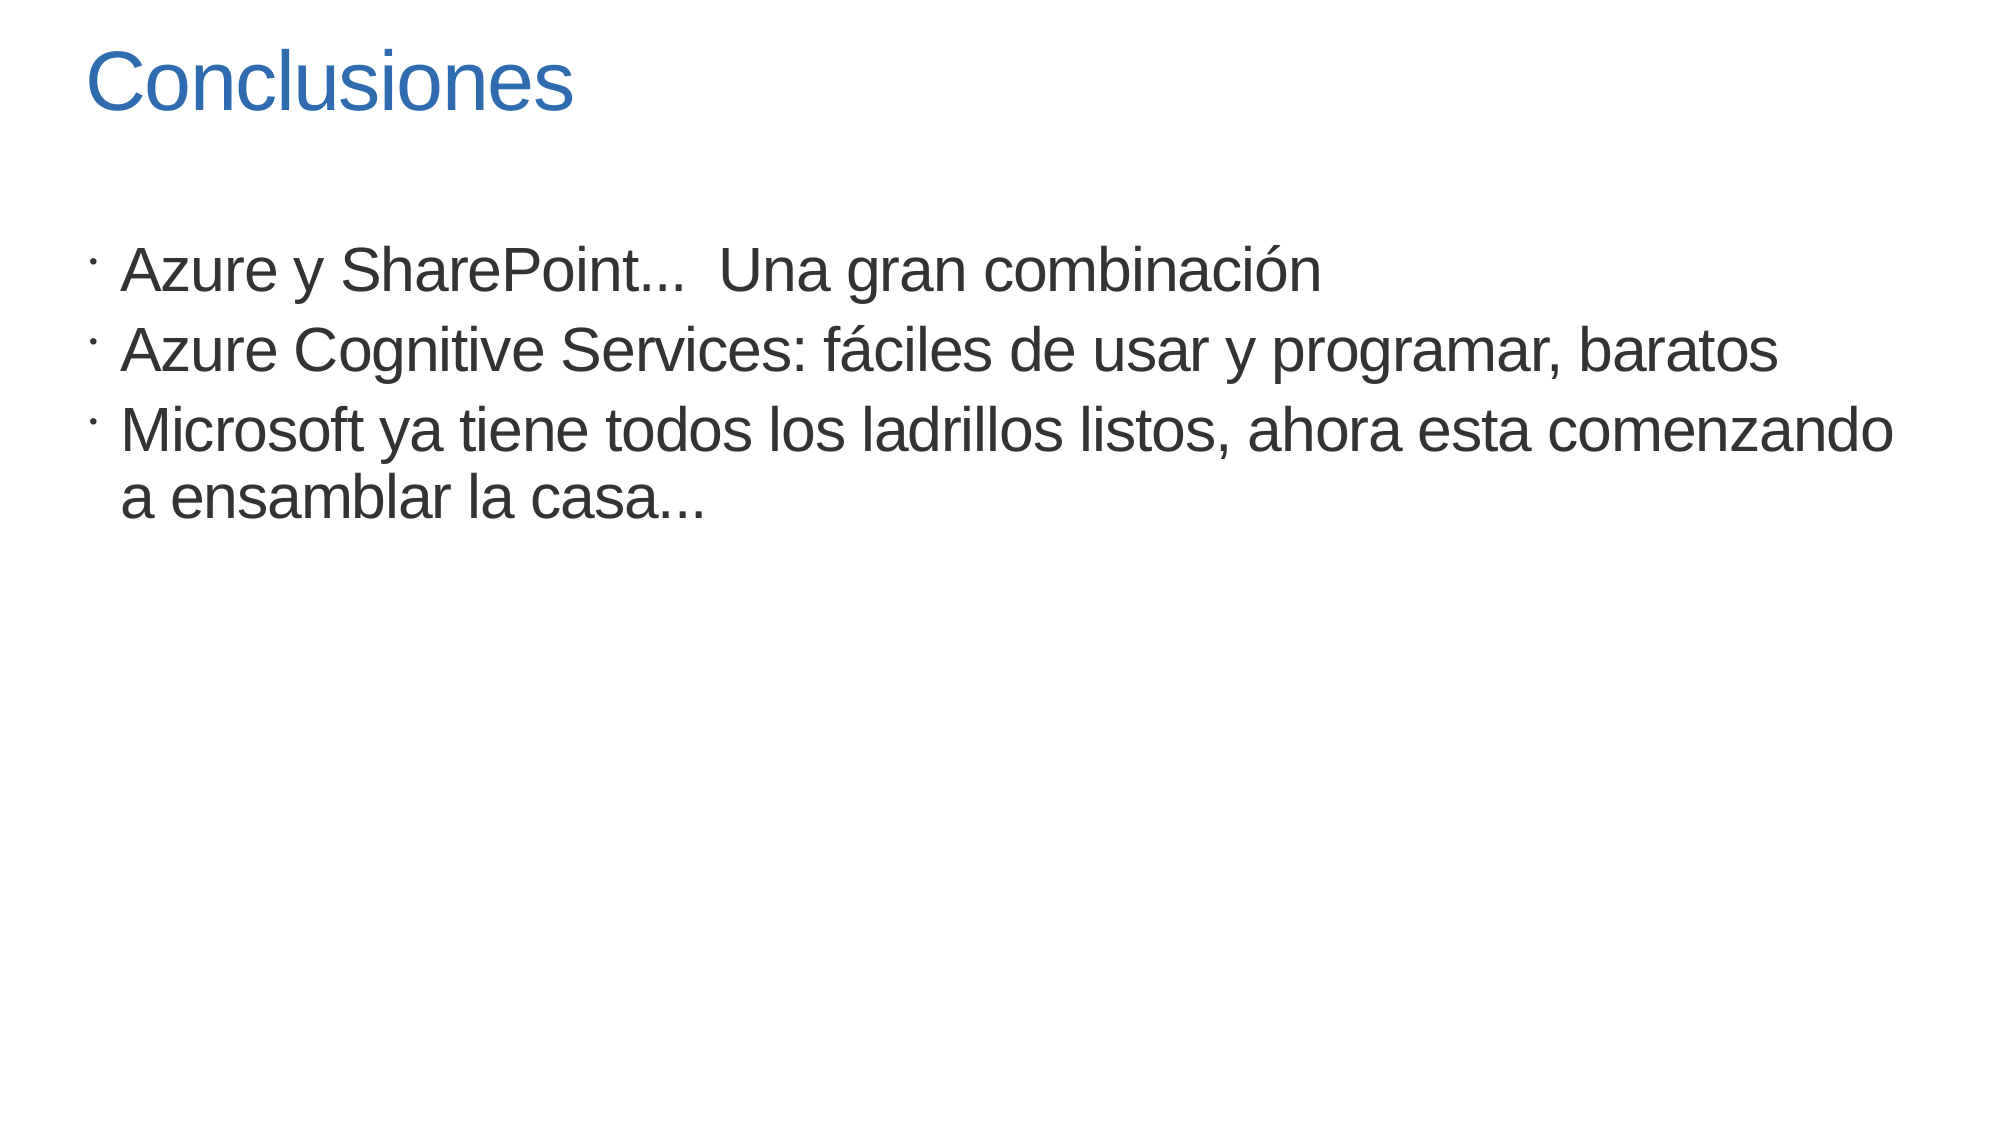

# Conclusiones
Azure y SharePoint...  Una gran combinación
Azure Cognitive Services: fáciles de usar y programar, baratos
Microsoft ya tiene todos los ladrillos listos, ahora esta comenzando a ensamblar la casa...